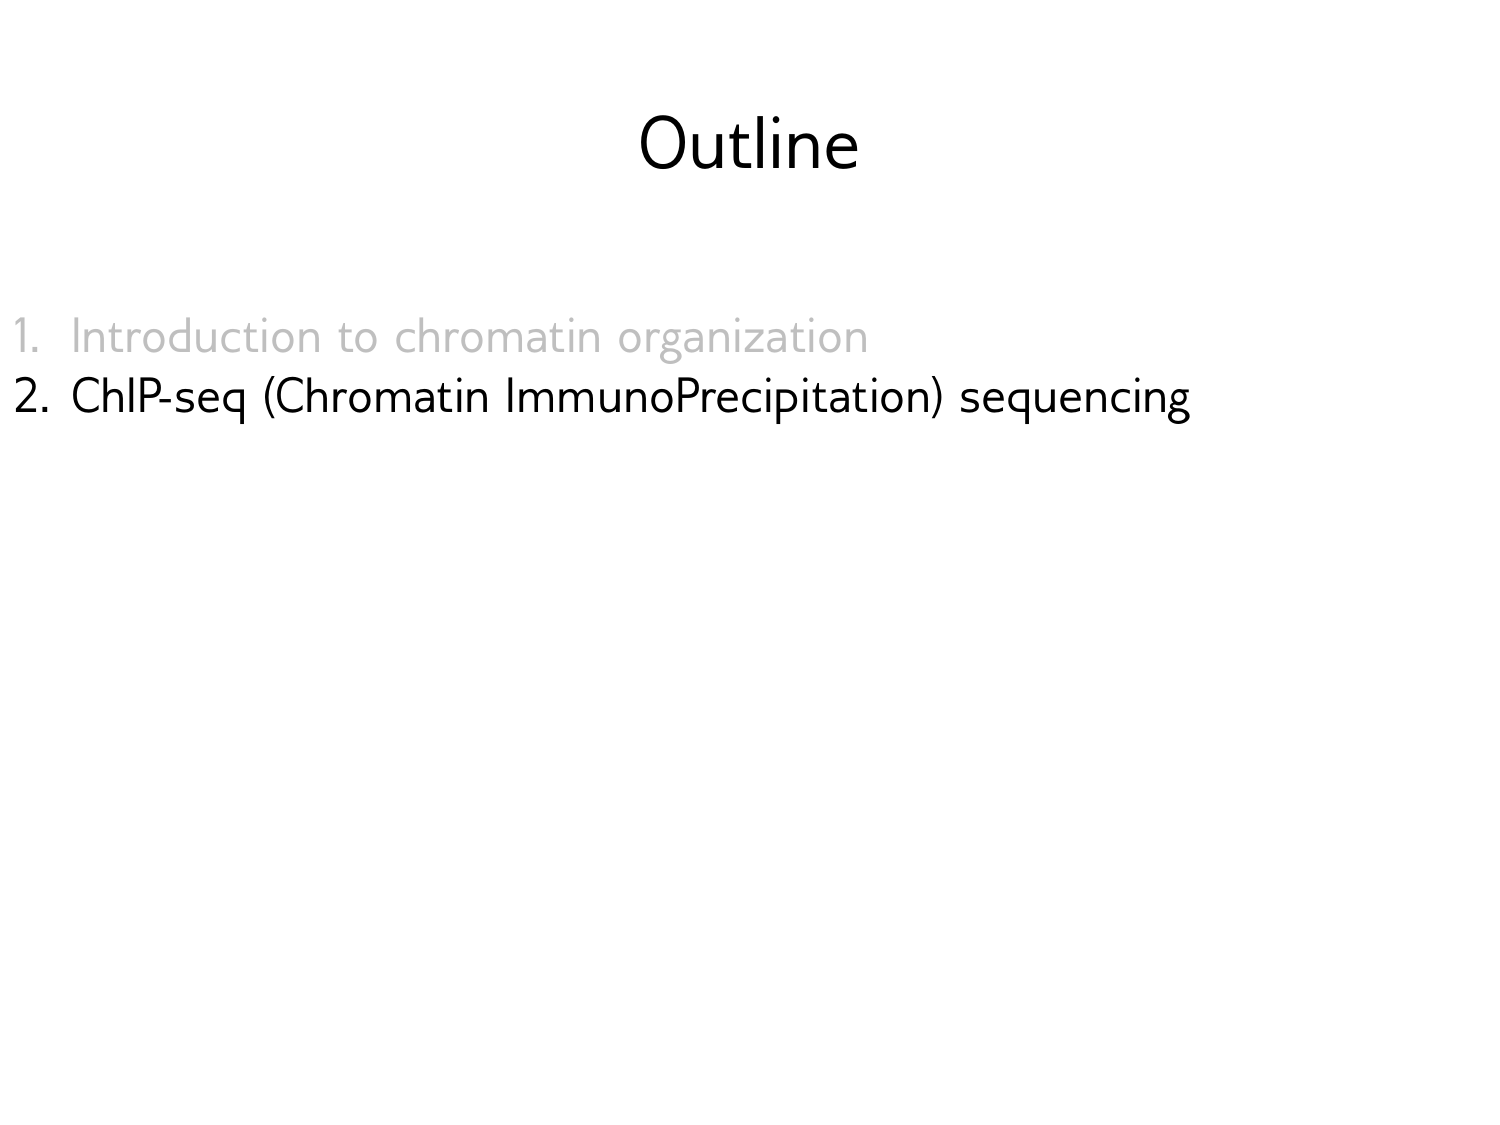

# Outline
Introduction to chromatin organization
ChIP-seq (Chromatin ImmunoPrecipitation) sequencing